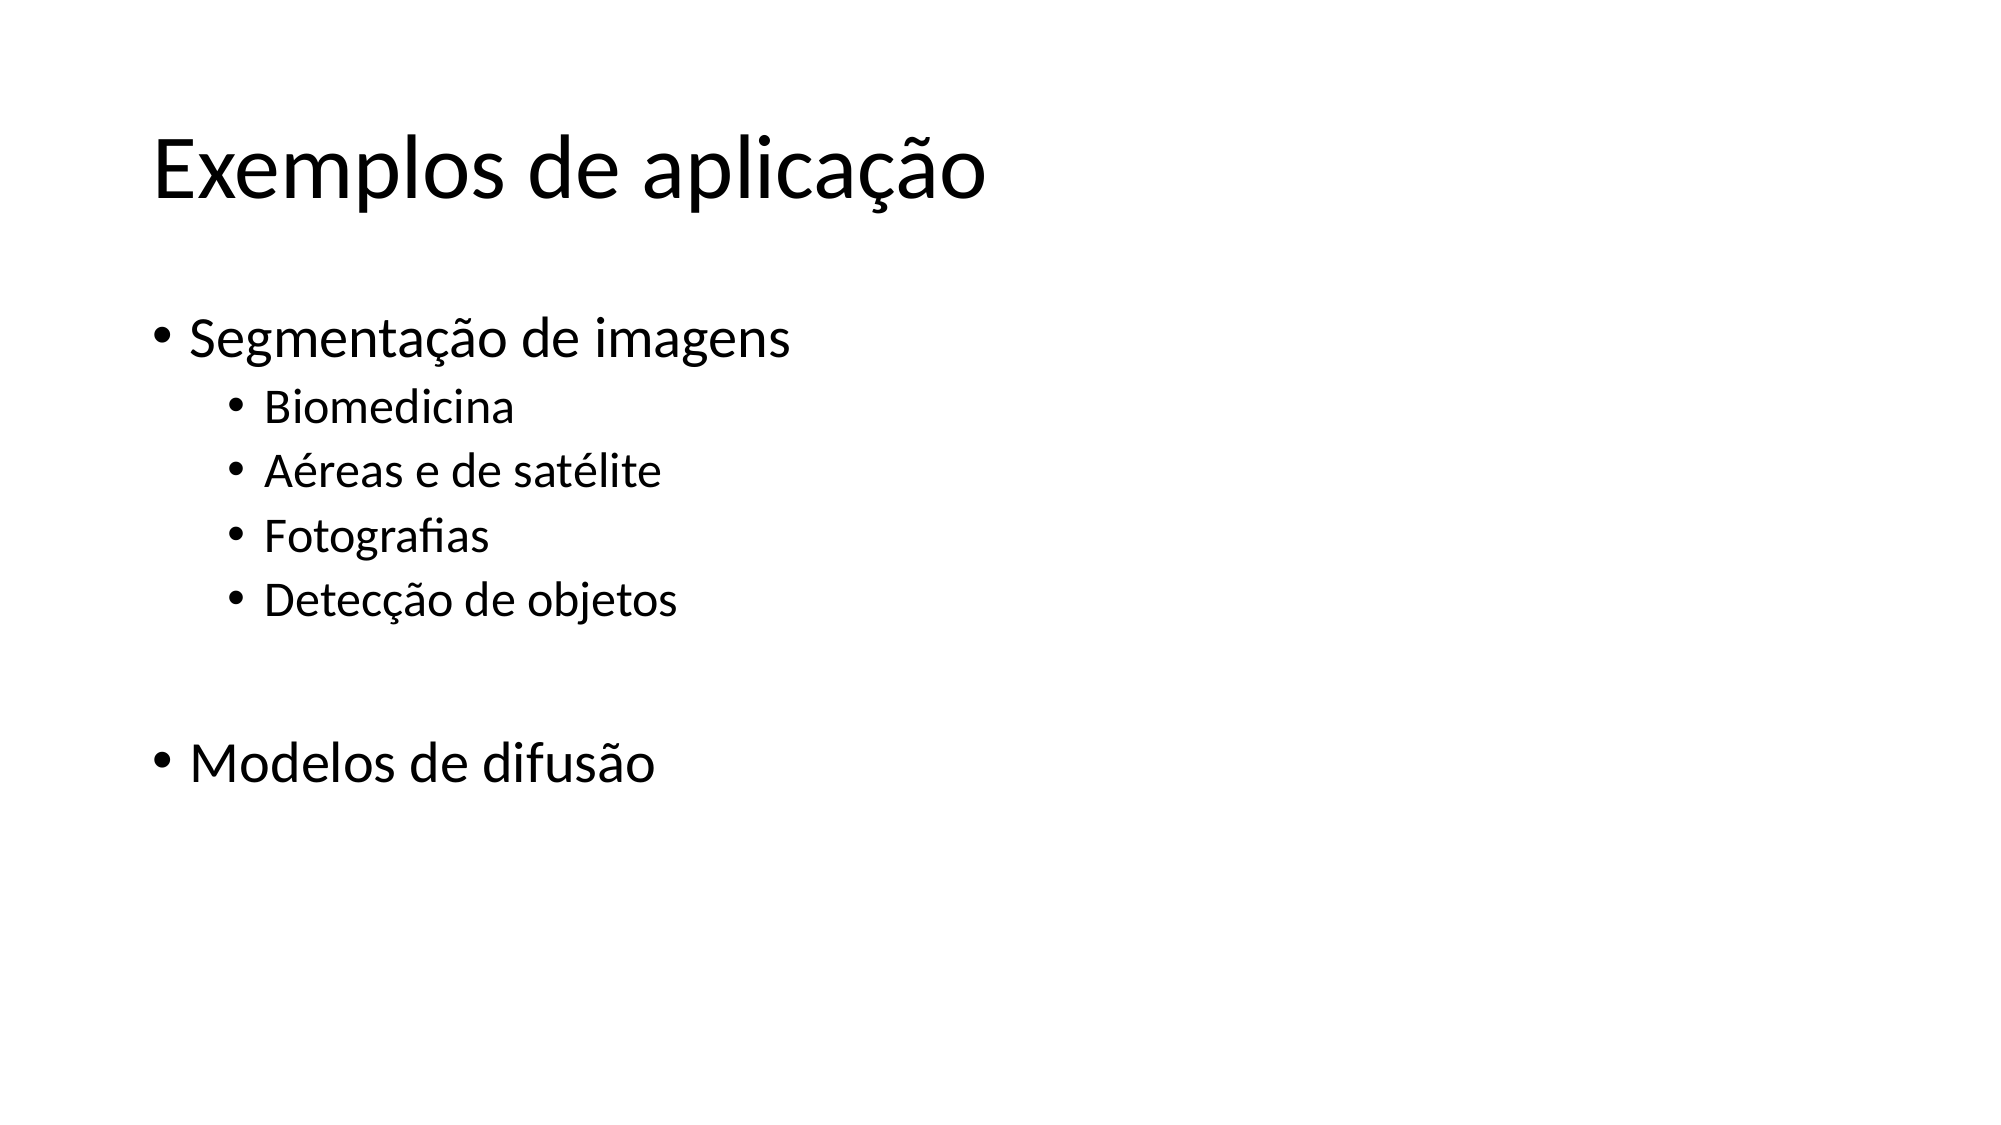

# Exemplos de aplicação
Segmentação de imagens
Biomedicina
Aéreas e de satélite
Fotografias
Detecção de objetos

Modelos de difusão